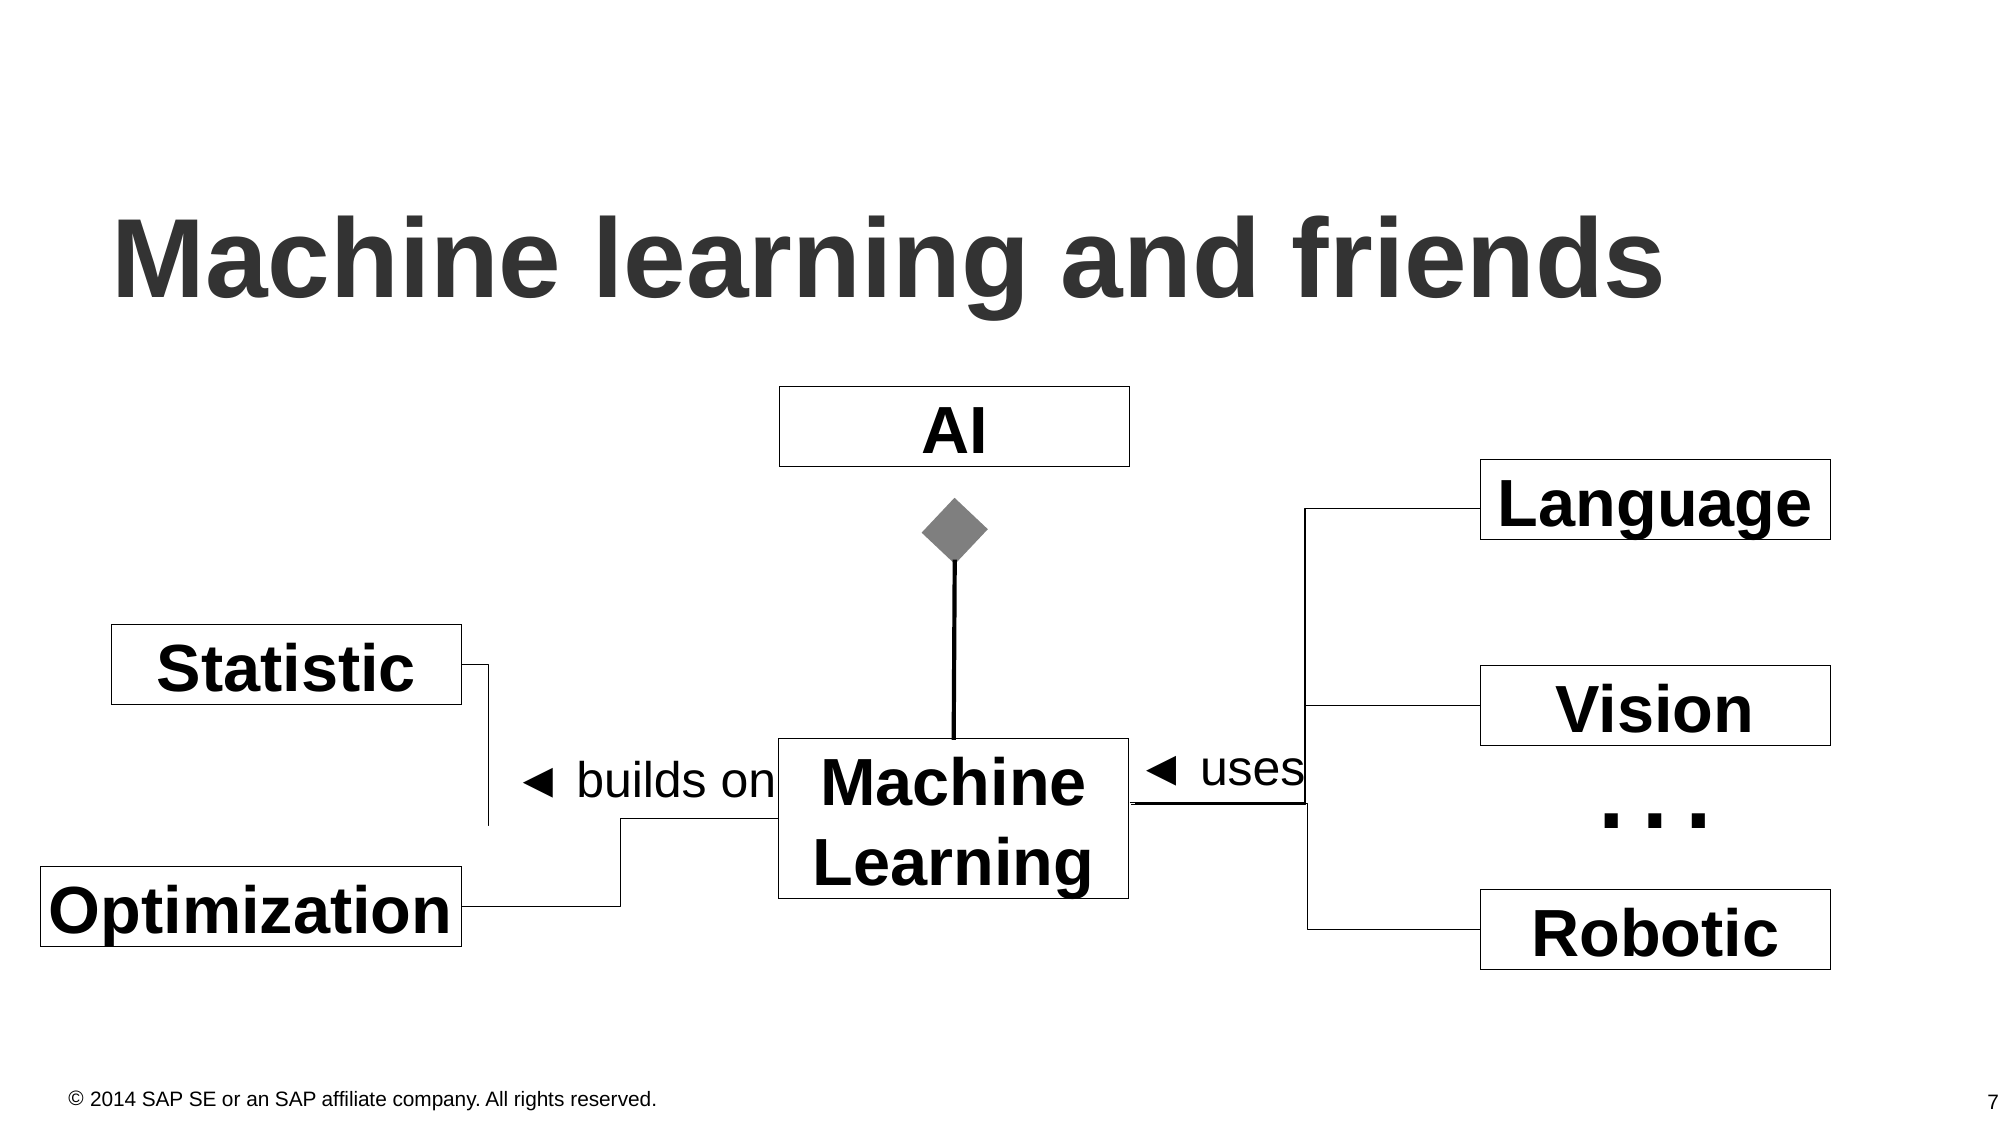

Machine learning and friends
AI
Language

Statistic
Vision
…
◄ uses
Machine Learning
◄ builds on
Optimization
Robotic